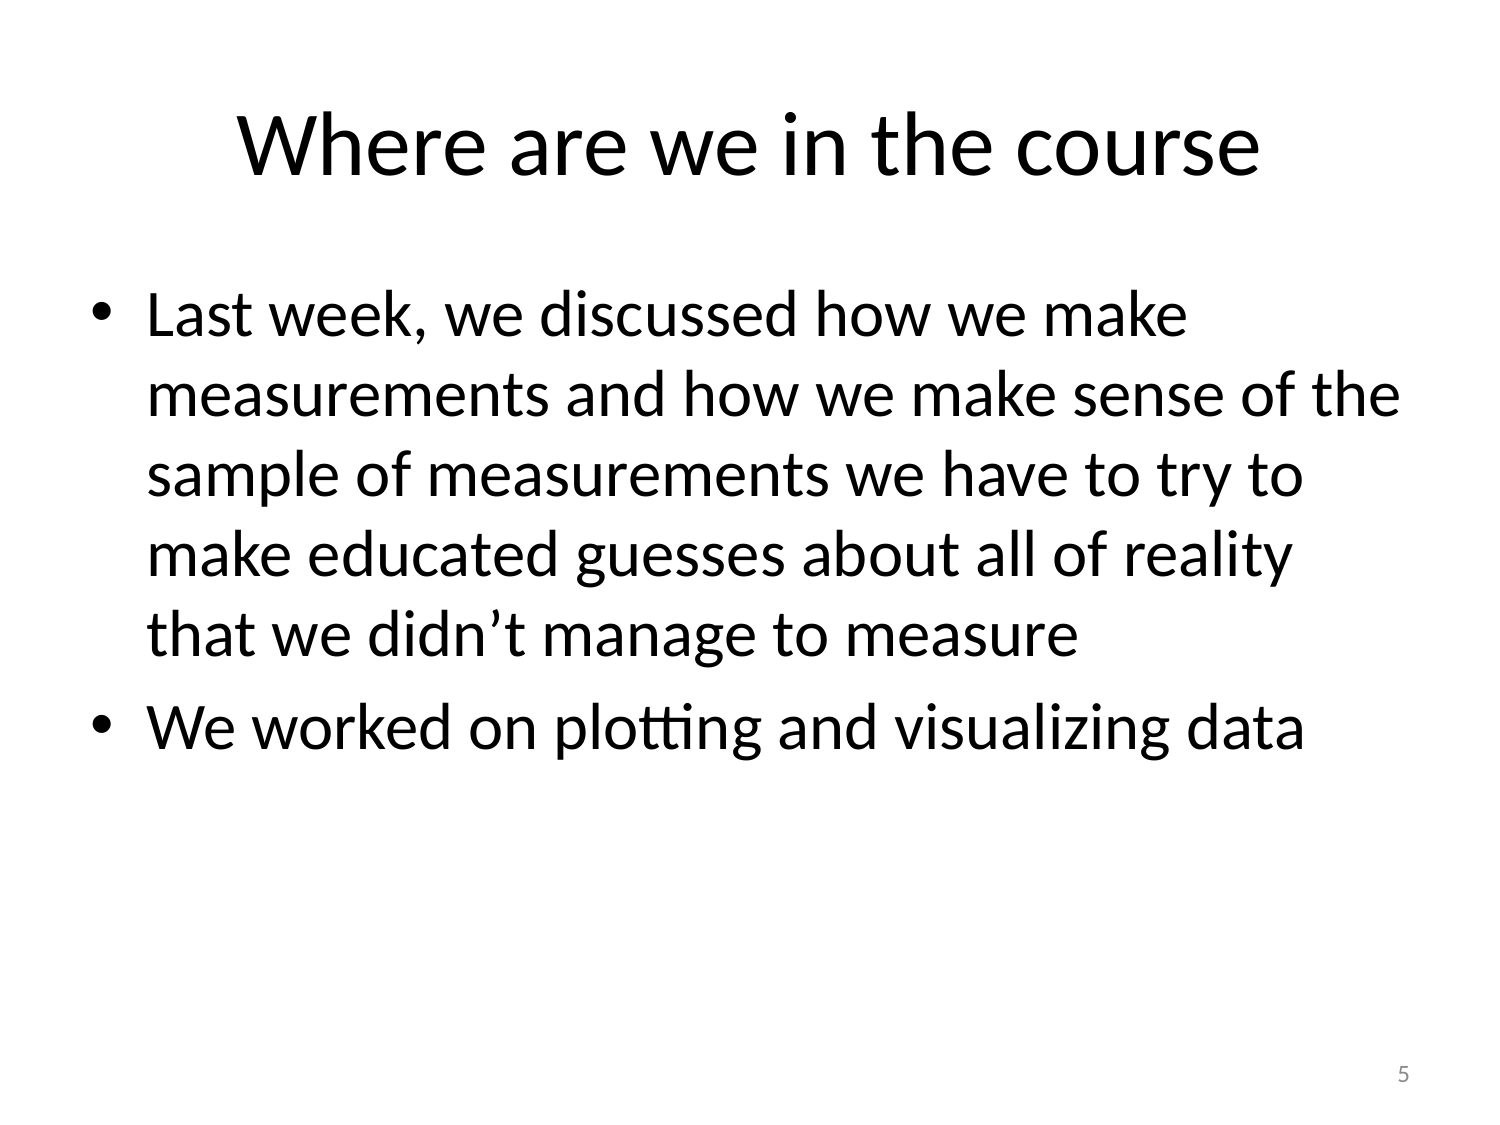

# Where are we in the course
Last week, we discussed how we make measurements and how we make sense of the sample of measurements we have to try to make educated guesses about all of reality that we didn’t manage to measure
We worked on plotting and visualizing data
5